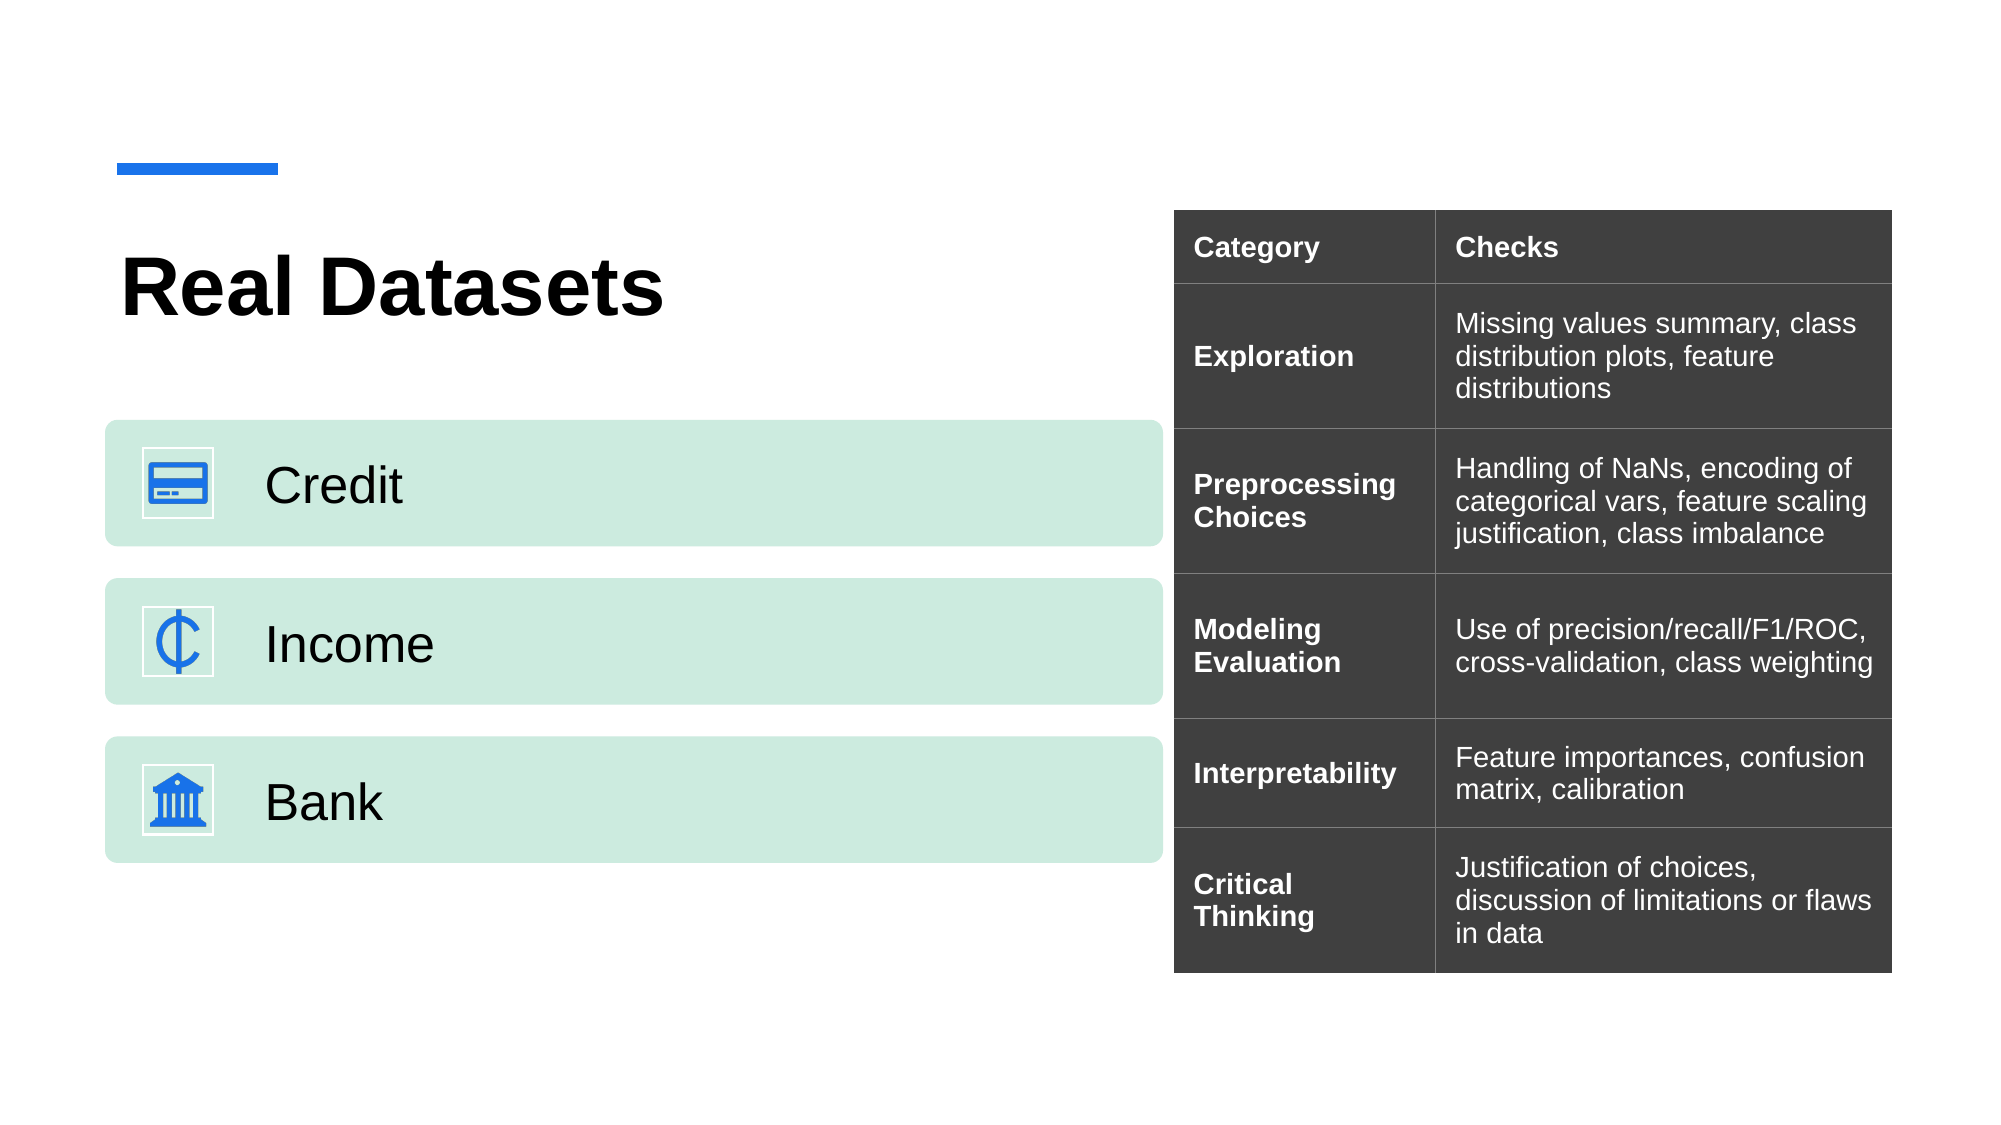

| Category | Checks |
| --- | --- |
| Exploration | Missing values summary, class distribution plots, feature distributions |
| Preprocessing Choices | Handling of NaNs, encoding of categorical vars, feature scaling justification, class imbalance |
| Modeling Evaluation | Use of precision/recall/F1/ROC, cross-validation, class weighting |
| Interpretability | Feature importances, confusion matrix, calibration |
| Critical Thinking | Justification of choices, discussion of limitations or flaws in data |
# Real Datasets
Credit
Income
Bank